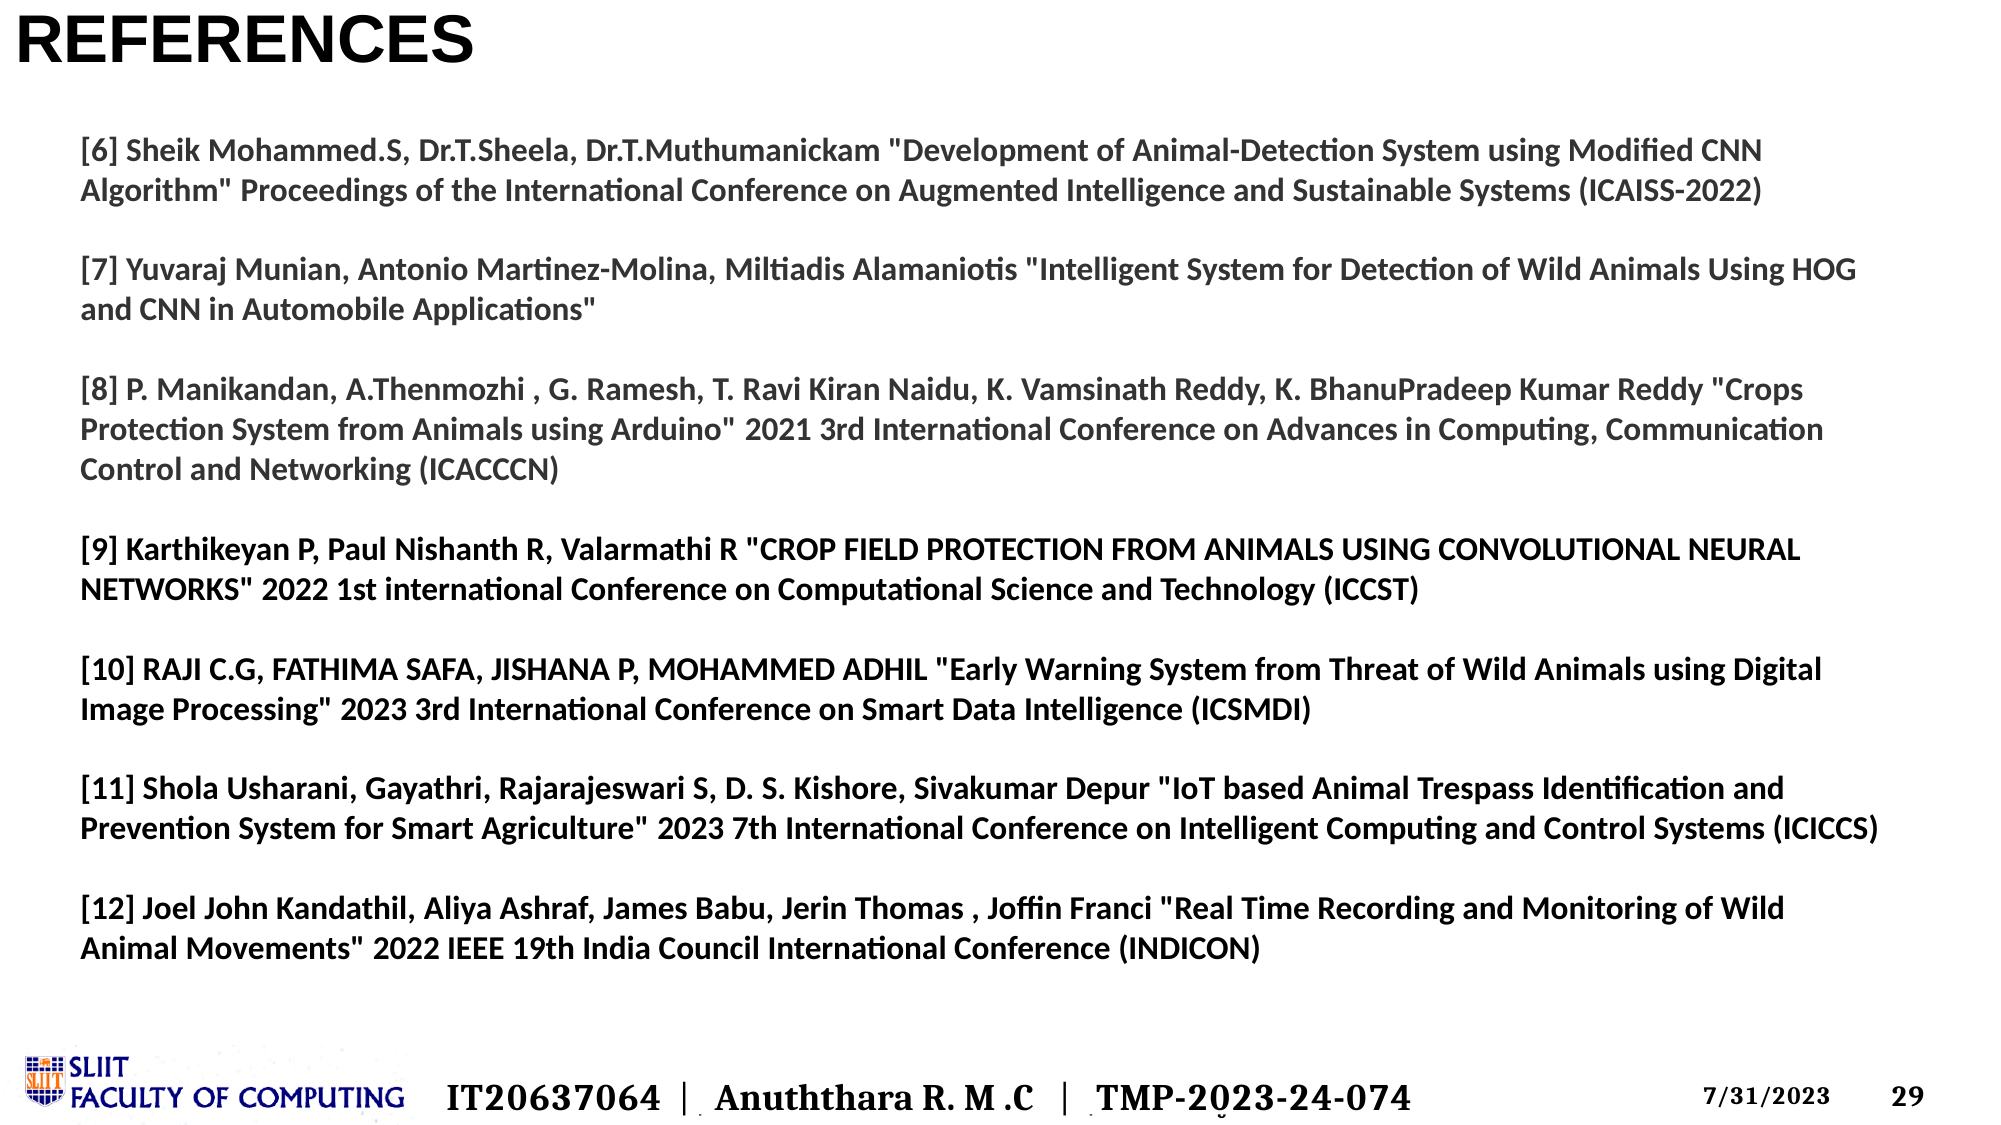

# References
[6] Sheik Mohammed.S, Dr.T.Sheela, Dr.T.Muthumanickam "Development of Animal-Detection System using Modified CNN Algorithm" Proceedings of the International Conference on Augmented Intelligence and Sustainable Systems (ICAISS-2022)

[7] Yuvaraj Munian, Antonio Martinez-Molina, Miltiadis Alamaniotis "Intelligent System for Detection of Wild Animals Using HOG and CNN in Automobile Applications"

[8] P. Manikandan, A.Thenmozhi , G. Ramesh, T. Ravi Kiran Naidu, K. Vamsinath Reddy, K. BhanuPradeep Kumar Reddy "Crops Protection System from Animals using Arduino" 2021 3rd International Conference on Advances in Computing, Communication Control and Networking (ICACCCN)

[9] Karthikeyan P, Paul Nishanth R, Valarmathi R "CROP FIELD PROTECTION FROM ANIMALS USING CONVOLUTIONAL NEURAL NETWORKS" 2022 1st international Conference on Computational Science and Technology (ICCST)

[10] RAJI C.G, FATHIMA SAFA, JISHANA P, MOHAMMED ADHIL "Early Warning System from Threat of Wild Animals using Digital Image Processing" 2023 3rd International Conference on Smart Data Intelligence (ICSMDI)

[11] Shola Usharani, Gayathri, Rajarajeswari S, D. S. Kishore, Sivakumar Depur "IoT based Animal Trespass Identification and Prevention System for Smart Agriculture" 2023 7th International Conference on Intelligent Computing and Control Systems (ICICCS)

[12] Joel John Kandathil, Aliya Ashraf, James Babu, Jerin Thomas , Joffin Franci "Real Time Recording and Monitoring of Wild Animal Movements" 2022 IEEE 19th India Council International Conference (INDICON)

IT20637064  |   Anuththara R. M .C   |   TMP-2023-24-074